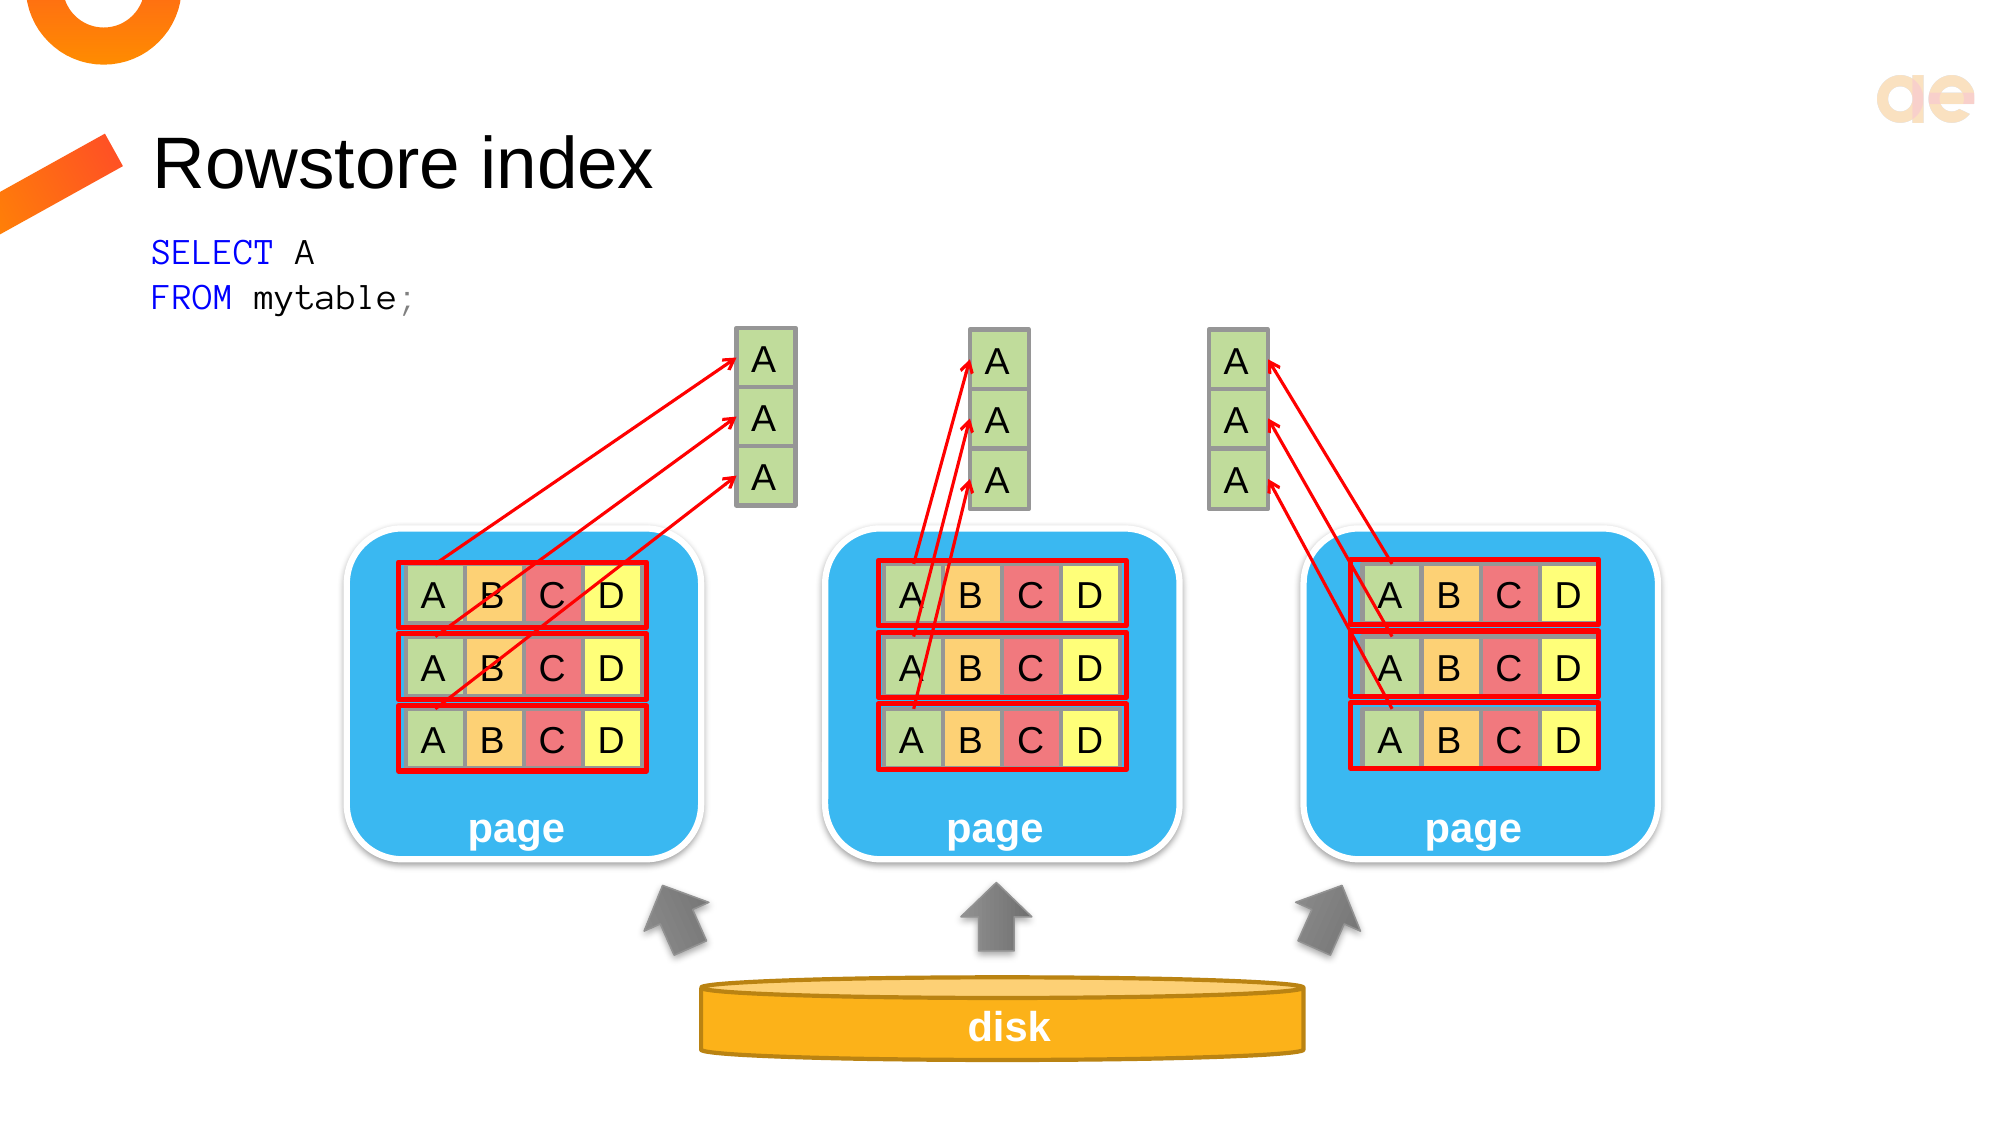

# Rowstore index
SELECT A
FROM mytable;
A
A
A
A
A
A
A
A
A

A
B
C
D
A
B
C
D
A
B
C
D

A
B
C
D
A
B
C
D
A
B
C
D
page

A
B
C
D
A
B
C
D
A
B
C
D
page

page

disk